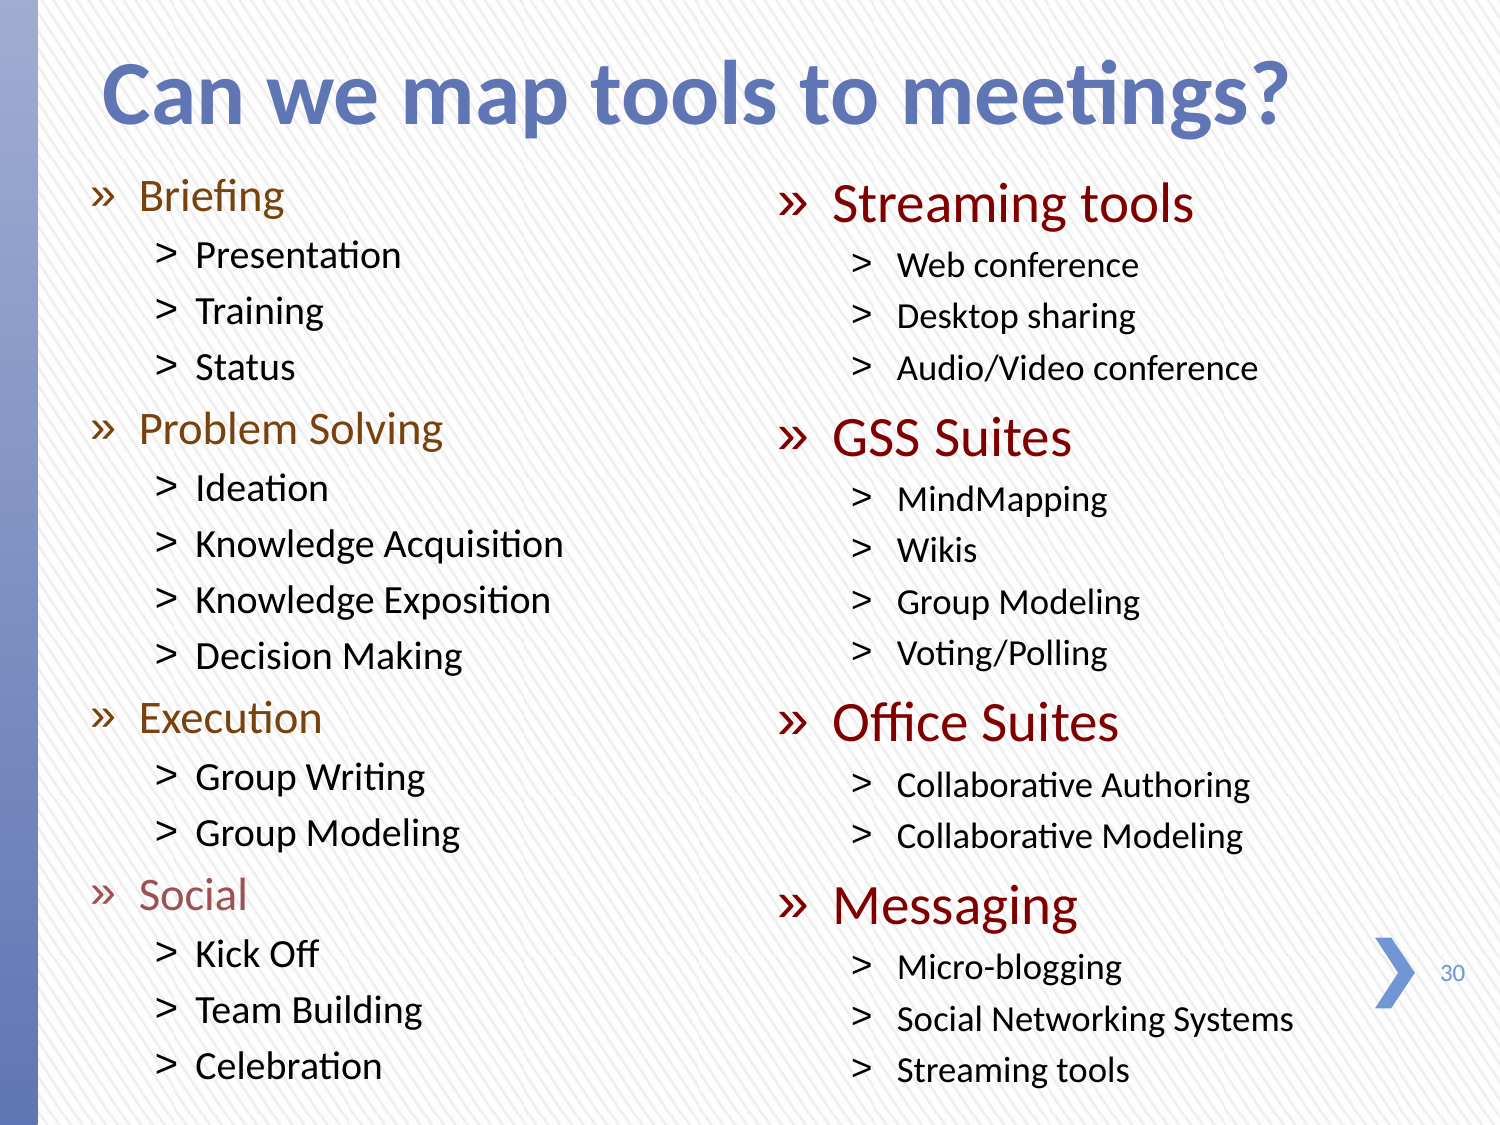

# Can we map tools to meetings?
Briefing
Presentation
Training
Status
Problem Solving
Ideation
Knowledge Acquisition
Knowledge Exposition
Decision Making
Execution
Group Writing
Group Modeling
Social
Kick Off
Team Building
Celebration

Streaming tools
Web conference
Desktop sharing
Audio/Video conference
GSS Suites
MindMapping
Wikis
Group Modeling
Voting/Polling
Office Suites
Collaborative Authoring
Collaborative Modeling
Messaging
Micro-blogging
Social Networking Systems
Streaming tools
30